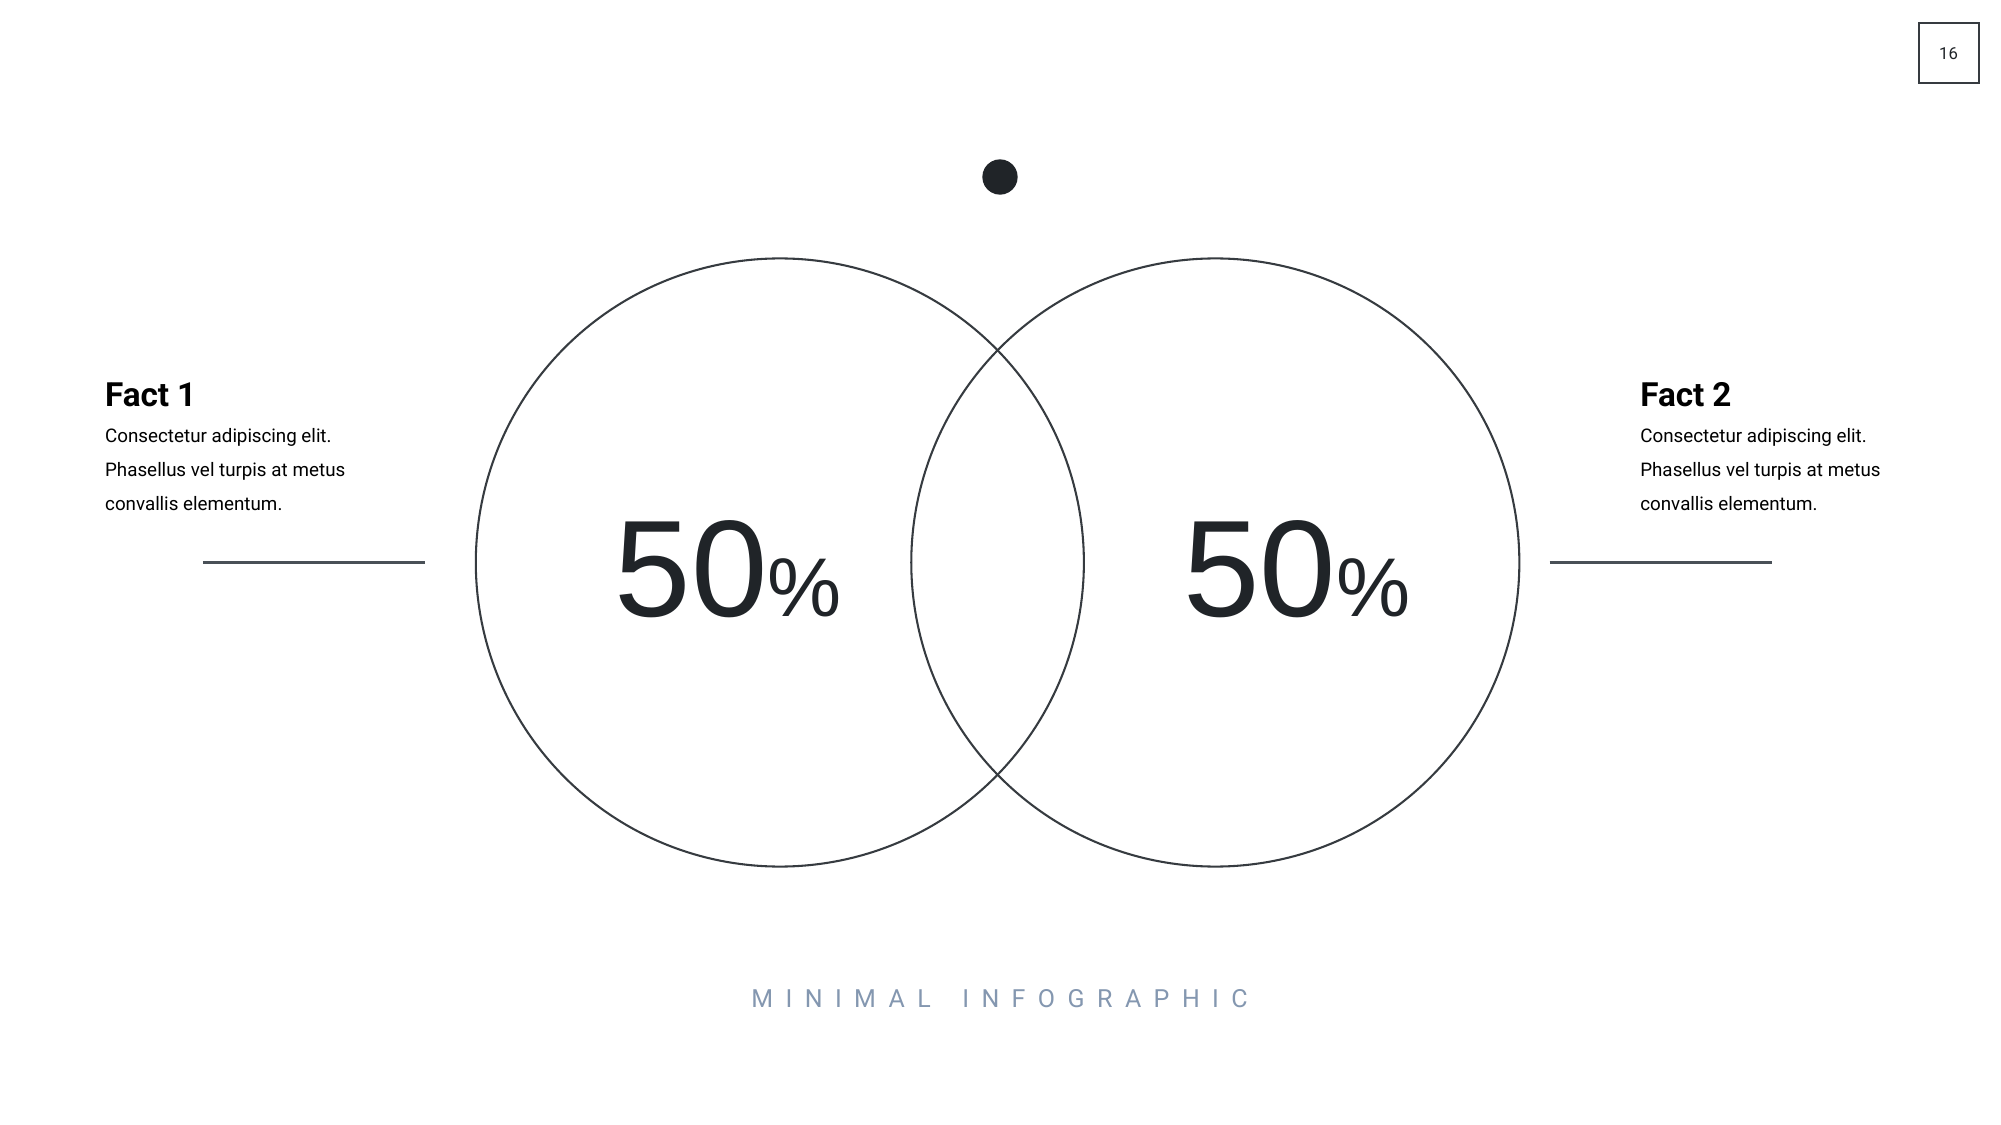

Fact 1
Consectetur adipiscing elit. Phasellus vel turpis at metus convallis elementum.
Fact 2
Consectetur adipiscing elit. Phasellus vel turpis at metus convallis elementum.
50%
50%
MINIMAL INFOGRAPHIC